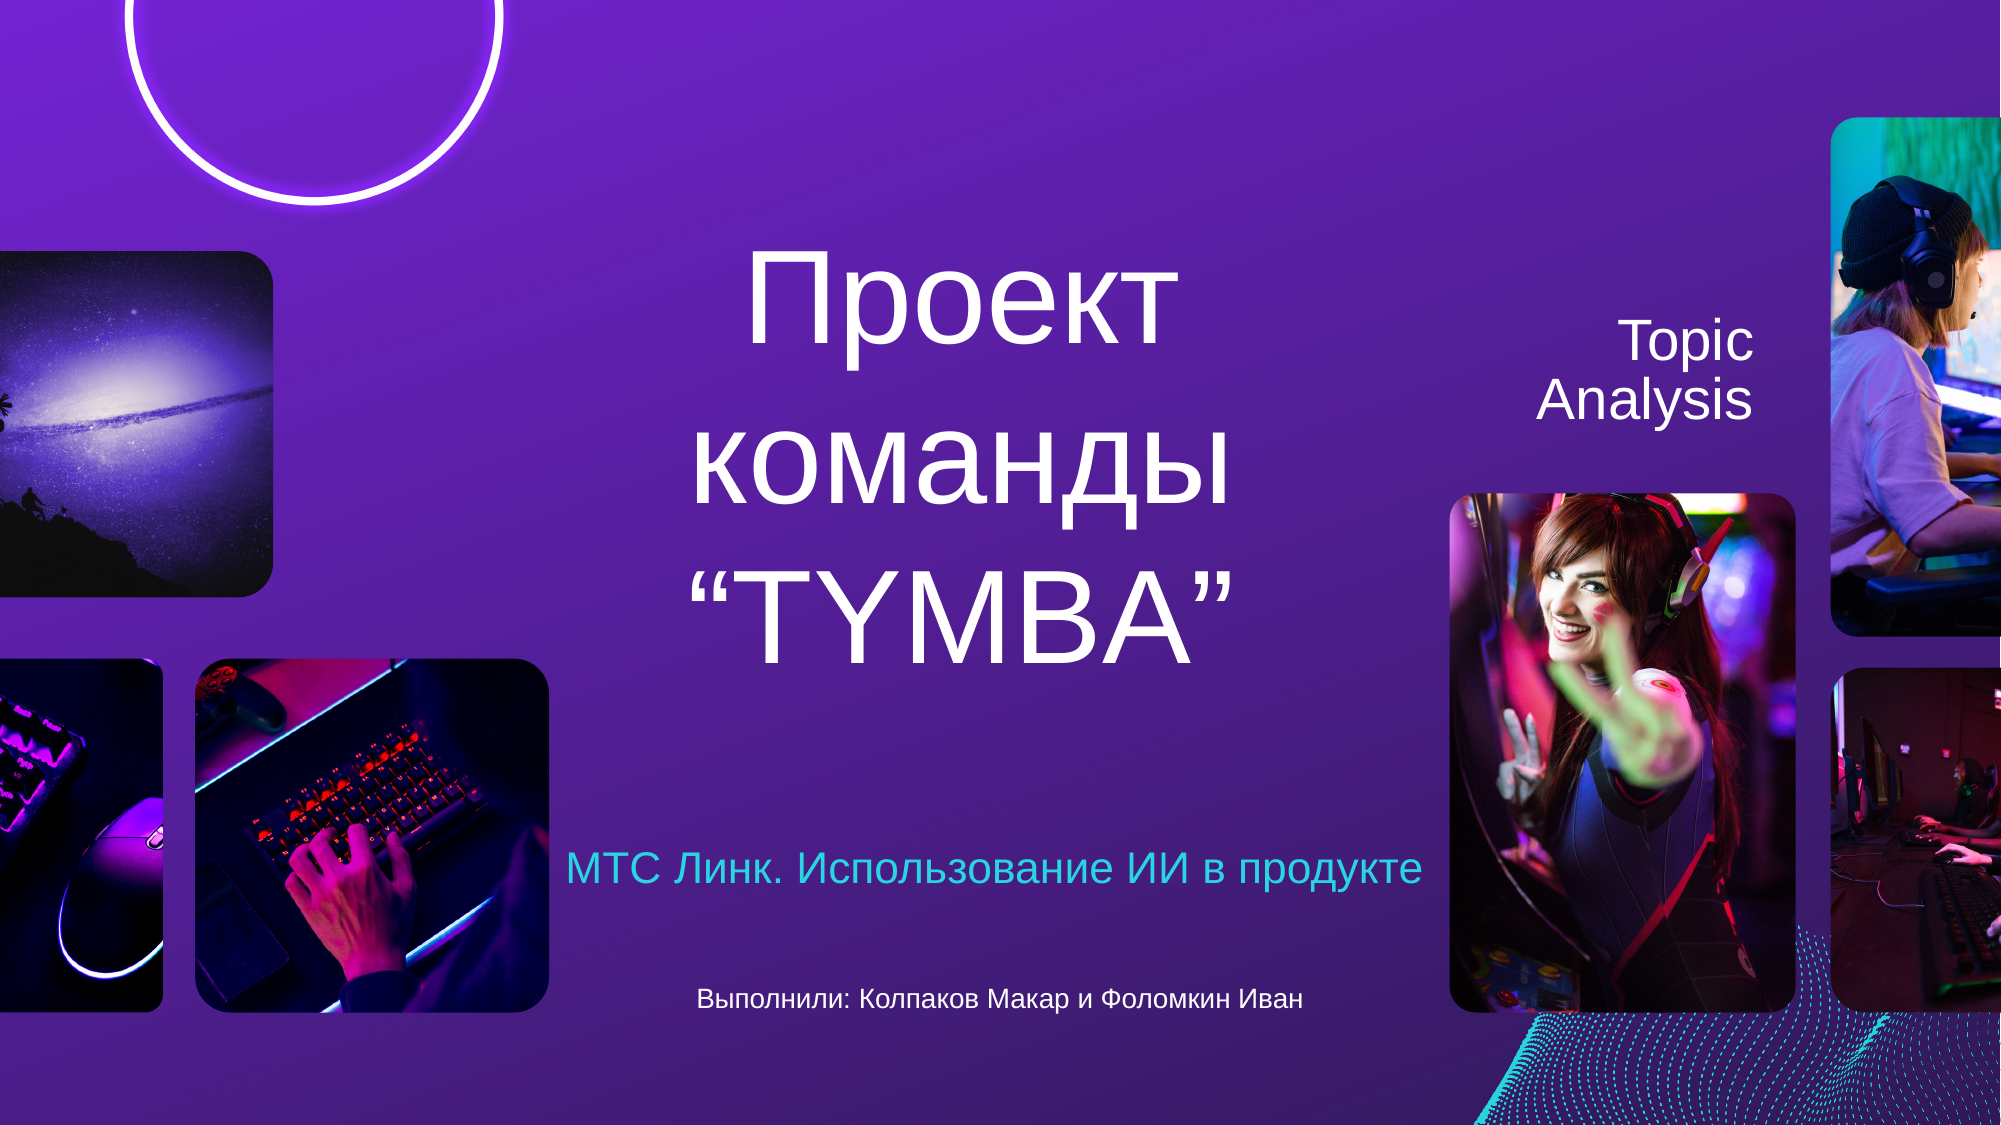

Проект команды “TYMBA”
МТС Линк. Использование ИИ в продукте

Topic
Analysis

Выполнили: Колпаков Макар и Фоломкин Иван